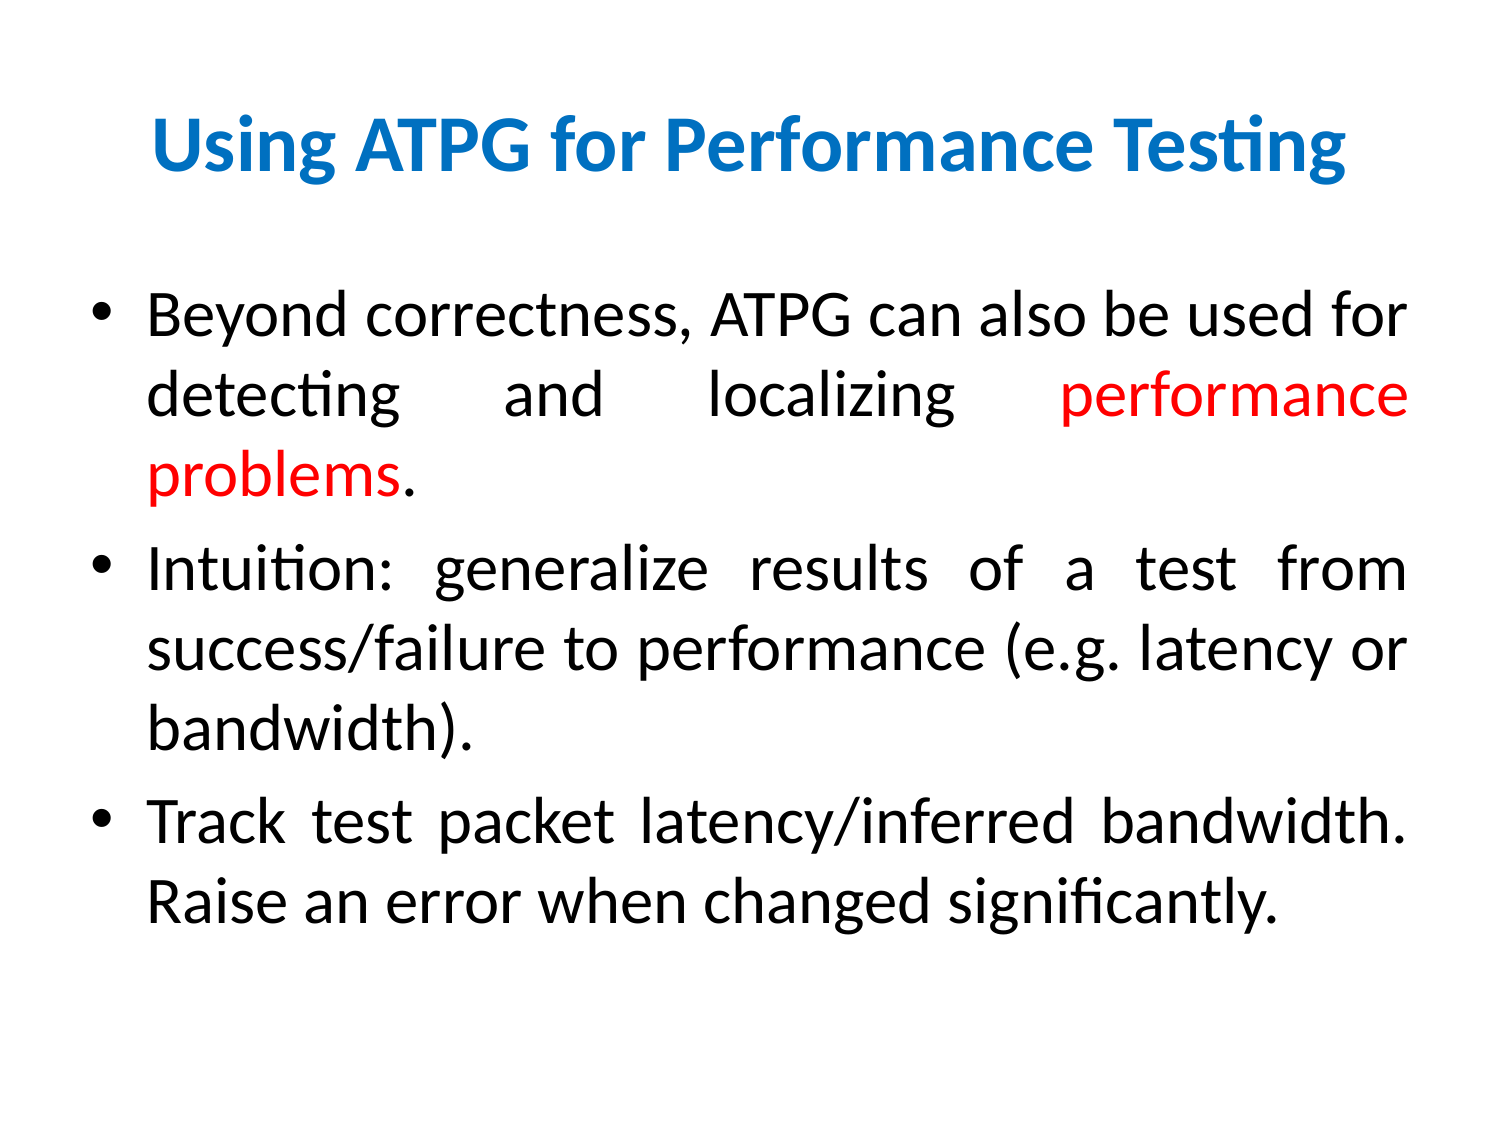

# Using ATPG for Performance Testing
Beyond correctness, ATPG can also be used for detecting and localizing performance problems.
Intuition: generalize results of a test from success/failure to performance (e.g. latency or bandwidth).
Track test packet latency/inferred bandwidth. Raise an error when changed significantly.